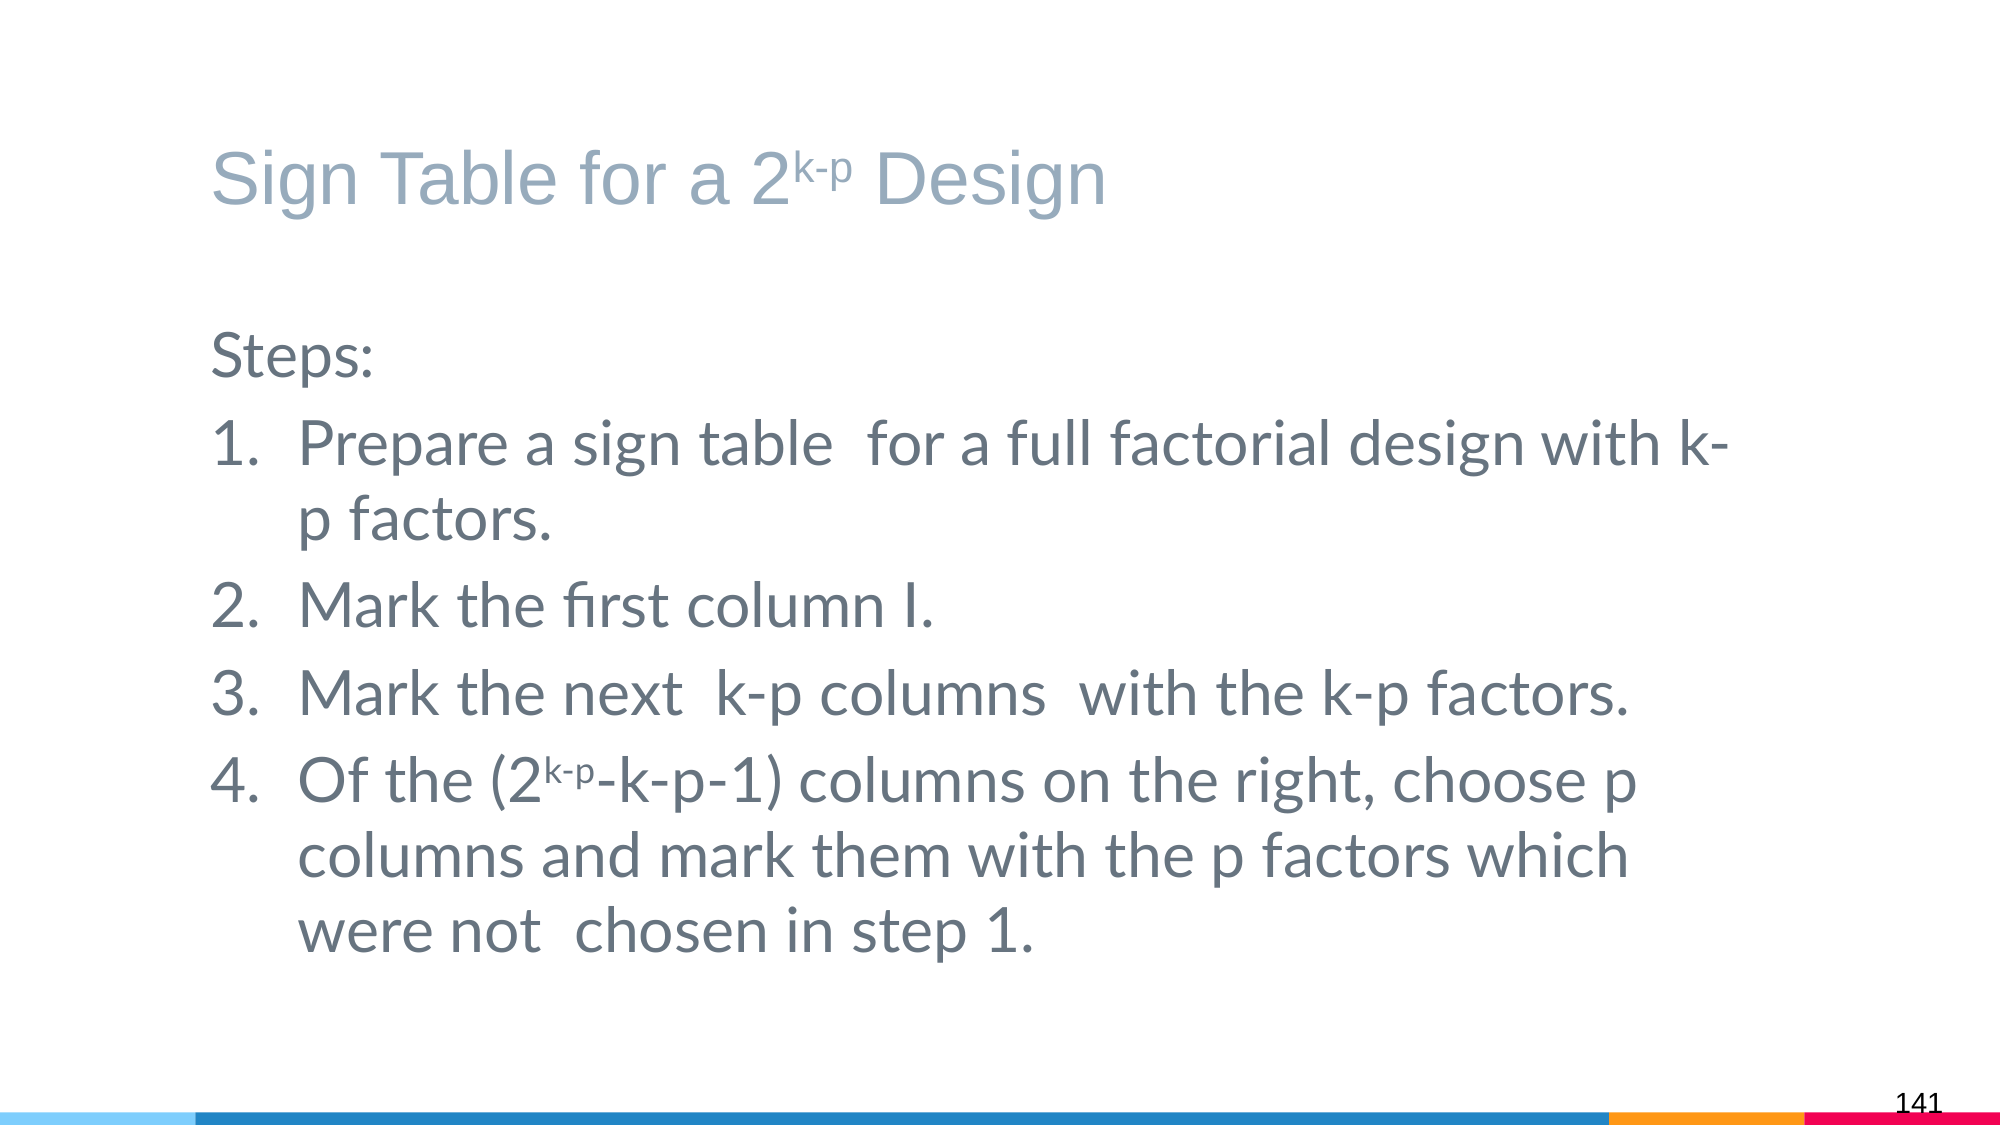

# Sign Table for a 2k-p Design
Steps:
Prepare a sign table  for a full factorial design with k-p factors.
Mark the first column I.
Mark the next  k-p columns  with the k-p factors.
Of the (2k-p-k-p-1) columns on the right, choose p  columns and mark them with the p factors which were not  chosen in step 1.